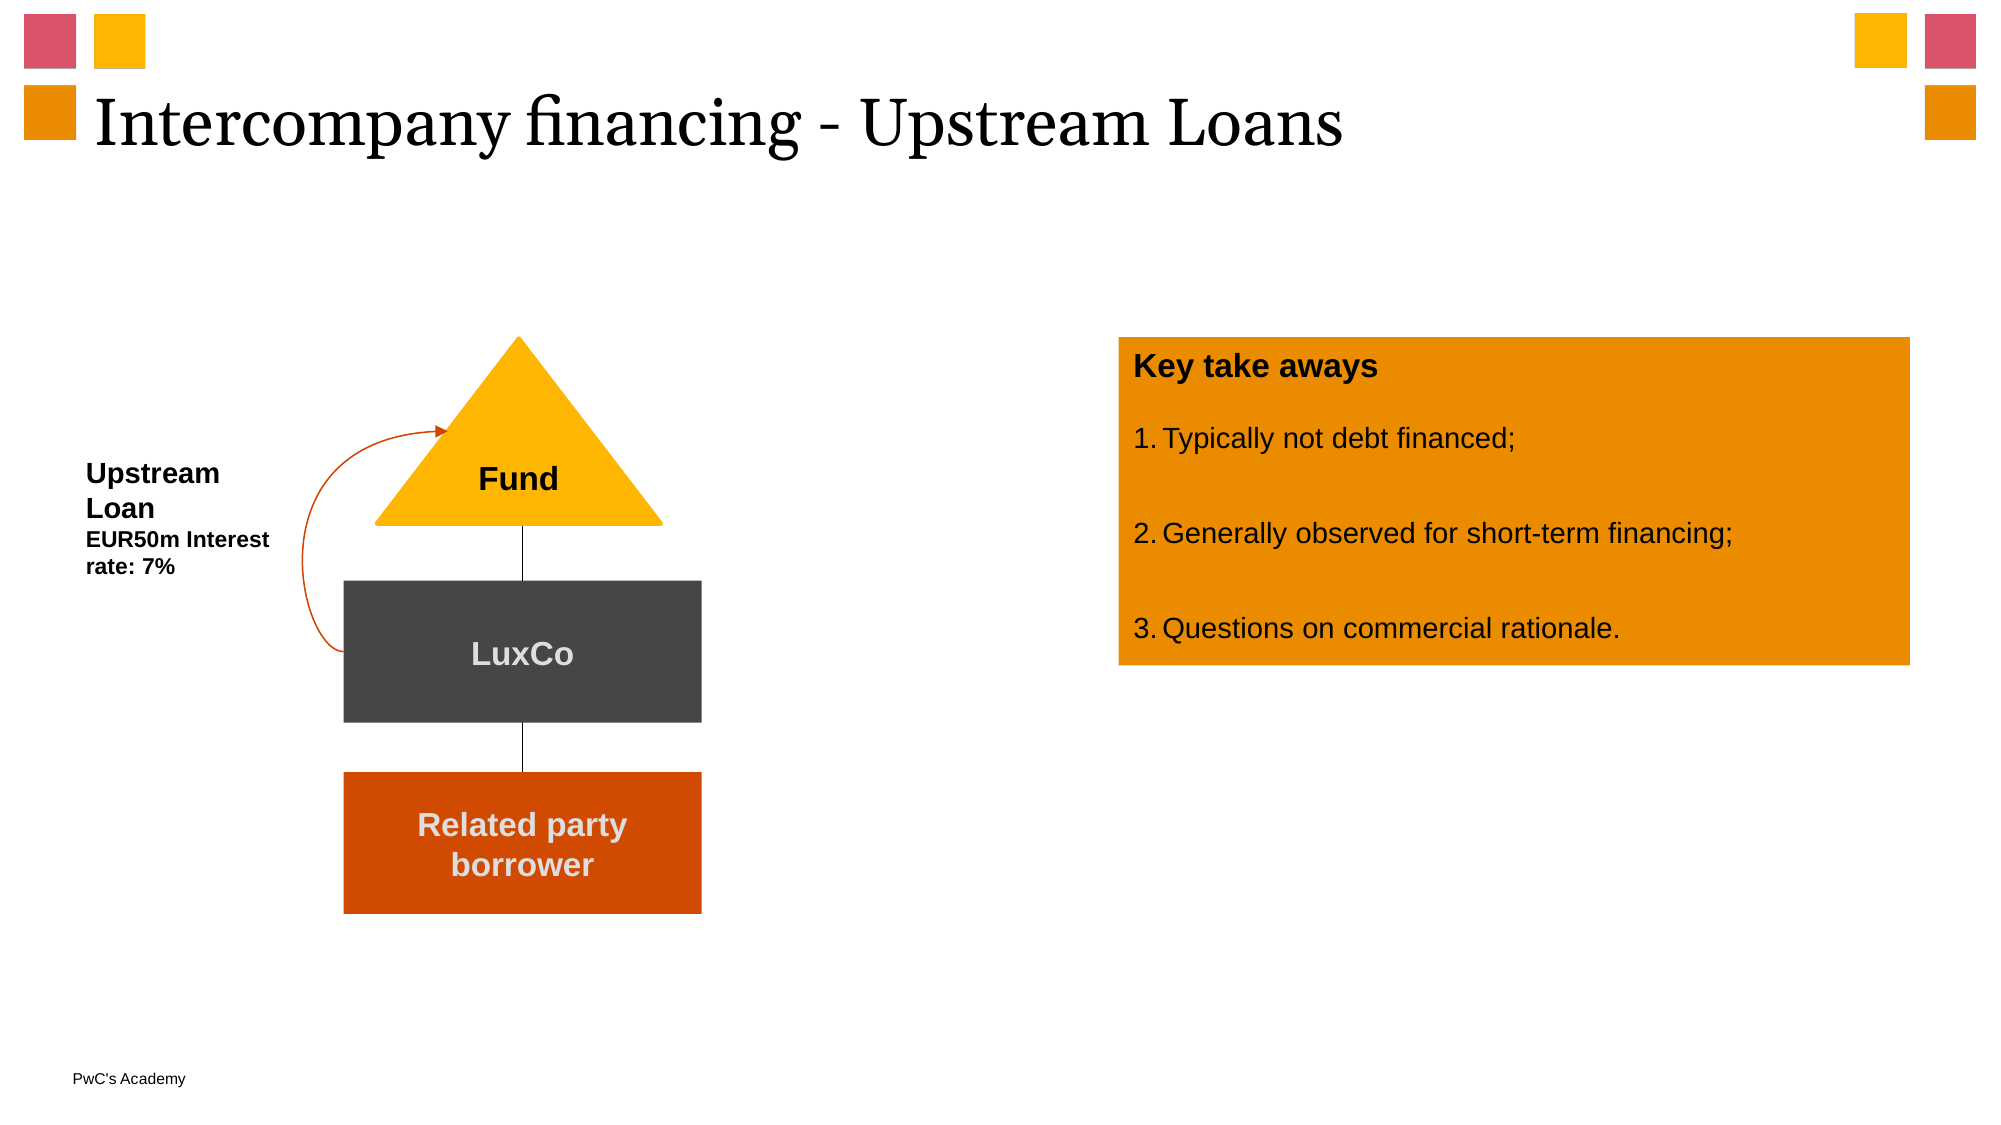

# Intercompany financing - Upstream Loans
Key take aways

Typically not debt financed;

Generally observed for short-term financing;

Questions on commercial rationale.

Fund
Upstream Loan
EUR50m Interest rate: 7%
LuxCo
Related party borrower